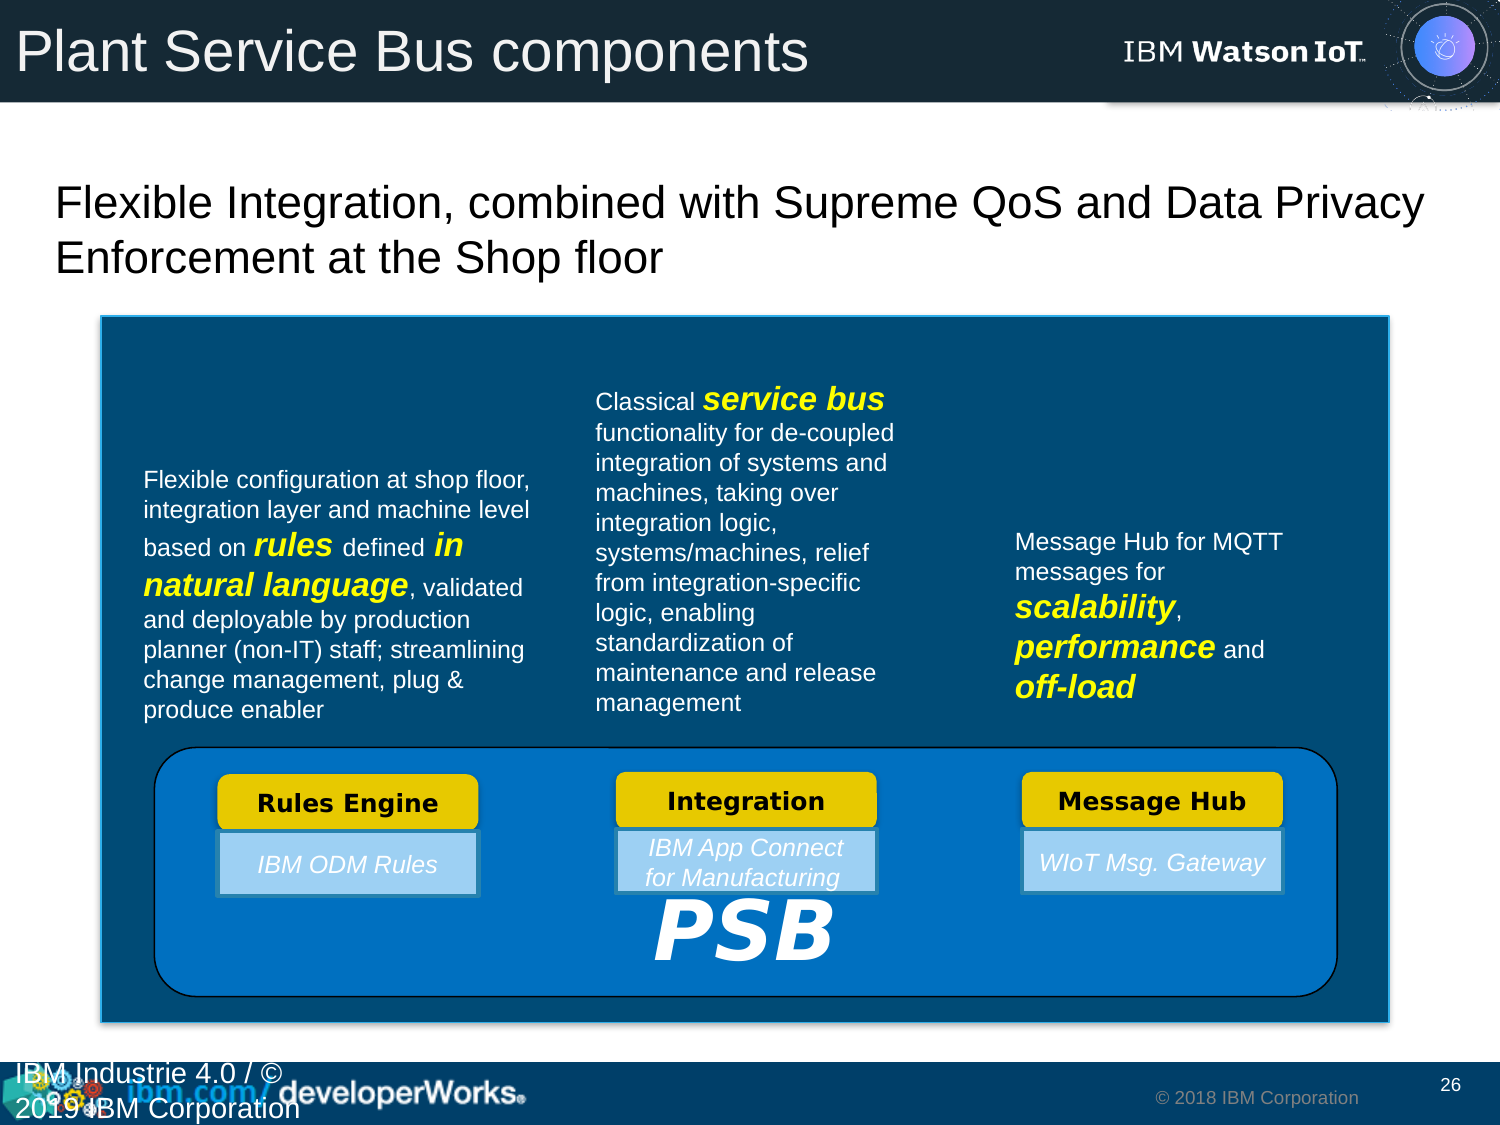

# Plant Service Bus components
Flexible Integration, combined with Supreme QoS and Data Privacy Enforcement at the Shop floor

Classical service bus functionality for de-coupled integration of systems and machines, taking over integration logic, systems/machines, relief from integration-specific logic, enabling standardization of maintenance and release management
Flexible configuration at shop floor, integration layer and machine level based on rules defined in natural language, validated and deployable by production planner (non-IT) staff; streamlining change management, plug & produce enabler
Message Hub for MQTT messages for scalability, performance and off-load
PSB
Integration
Message Hub
Rules Engine
WIoT Msg. Gateway
IBM App Connect for Manufacturing
IBM ODM Rules
IBM Industrie 4.0 / © 2019 IBM Corporation
26